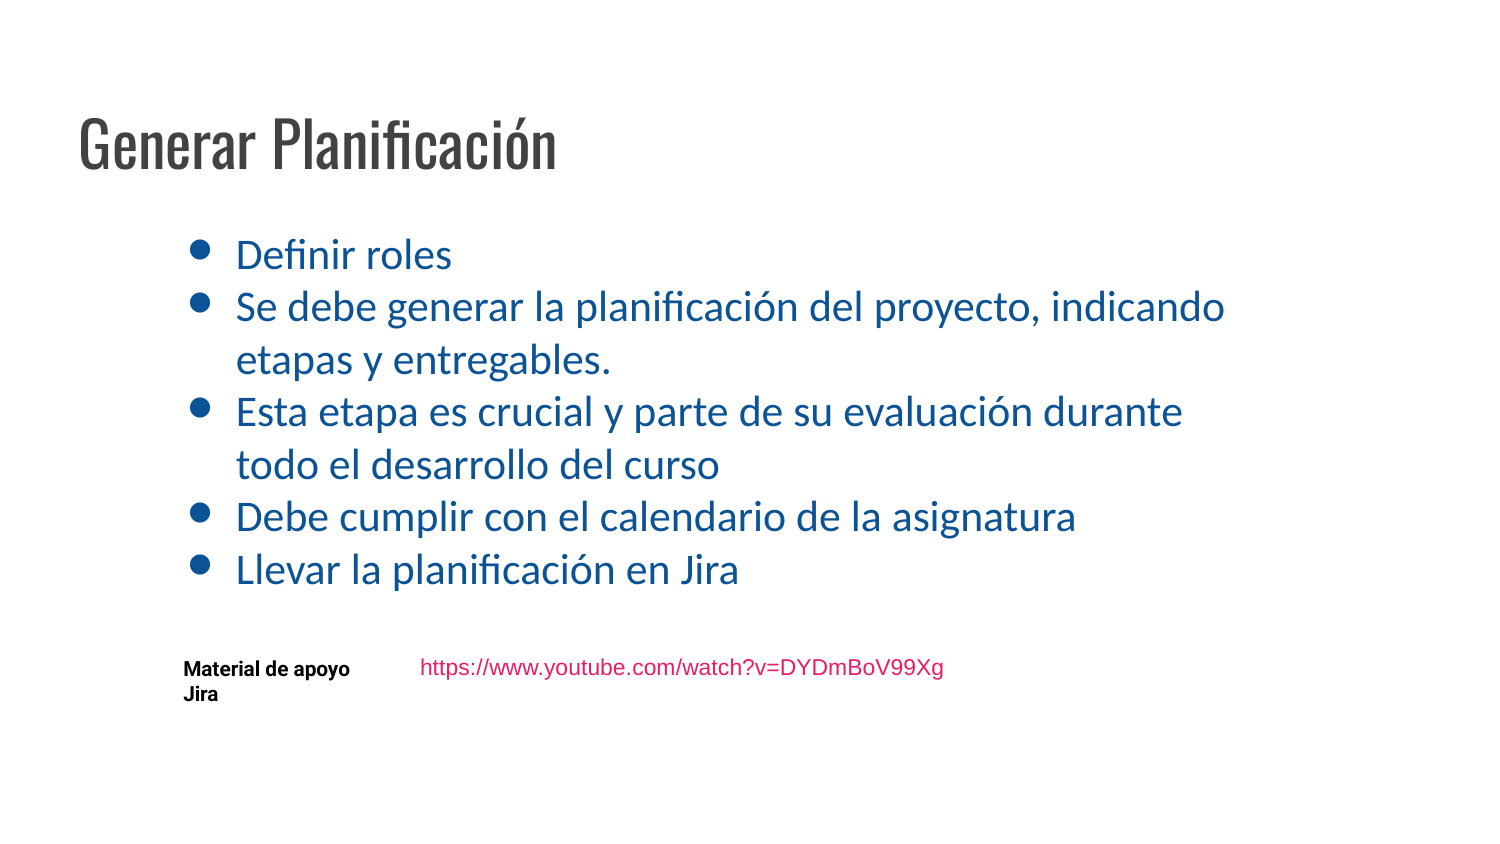

# Generar Planificación
Definir roles
Se debe generar la planificación del proyecto, indicando etapas y entregables.
Esta etapa es crucial y parte de su evaluación durante todo el desarrollo del curso
Debe cumplir con el calendario de la asignatura
Llevar la planificación en Jira
Material de apoyo Jira
https://www.youtube.com/watch?v=DYDmBoV99Xg